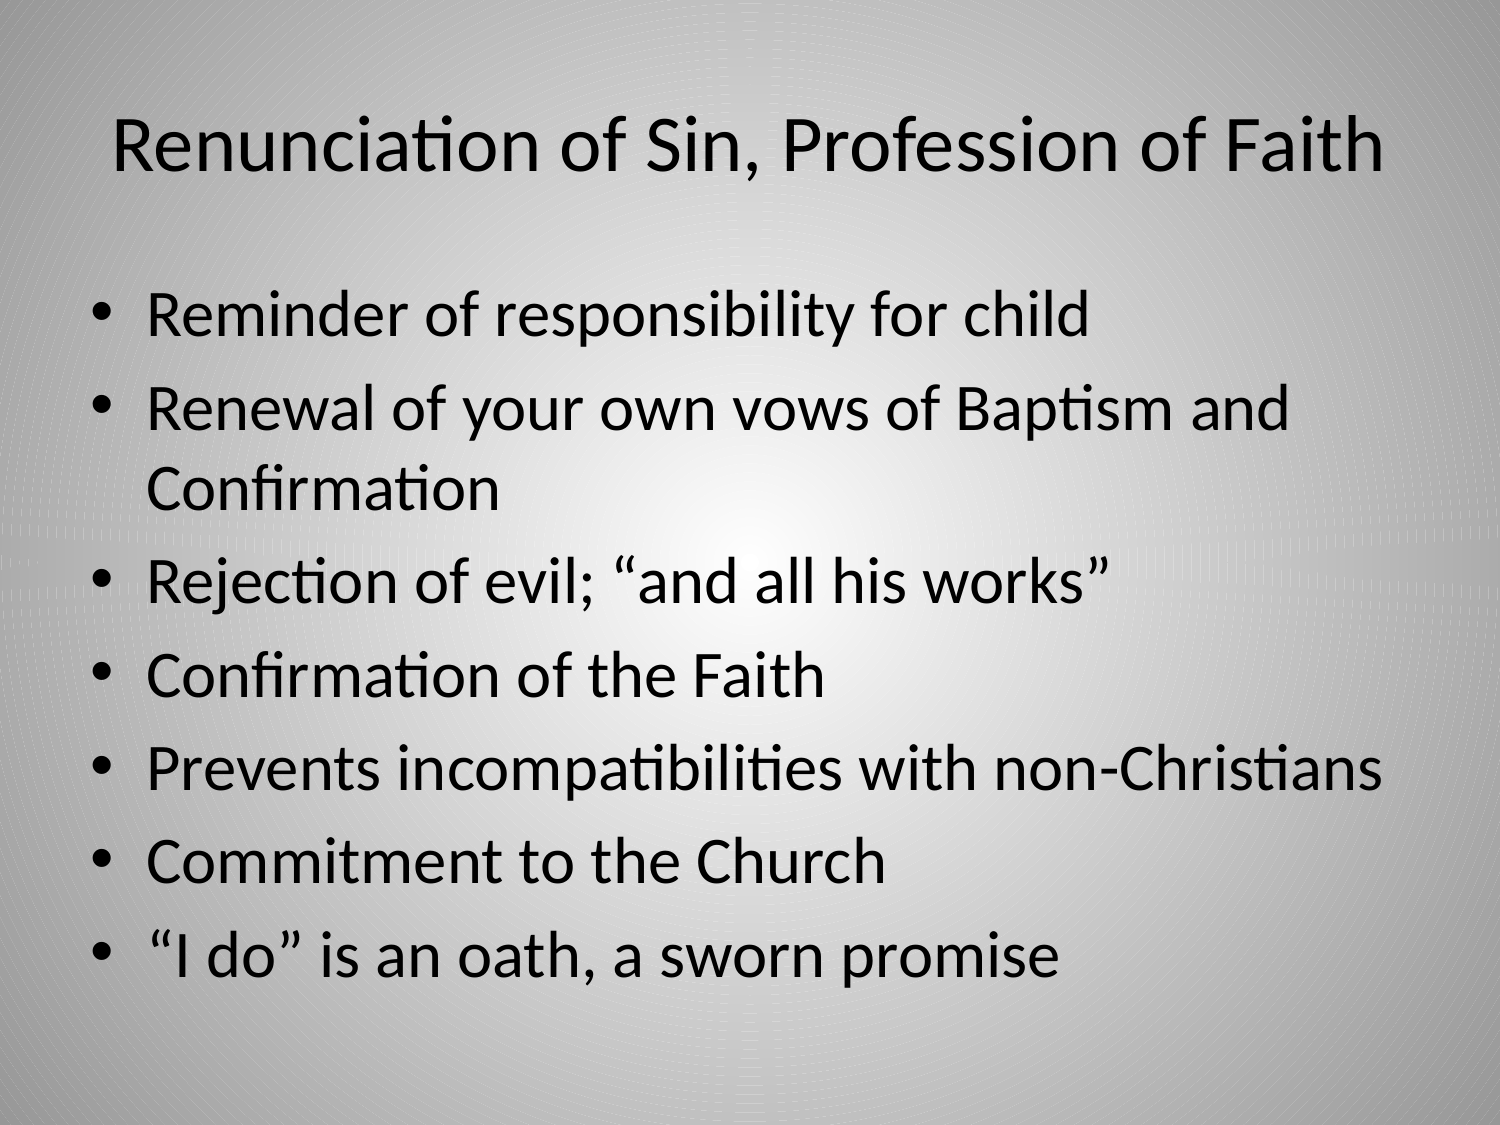

# Renunciation of Sin, Profession of Faith
Reminder of responsibility for child
Renewal of your own vows of Baptism and Confirmation
Rejection of evil; “and all his works”
Confirmation of the Faith
Prevents incompatibilities with non-Christians
Commitment to the Church
“I do” is an oath, a sworn promise